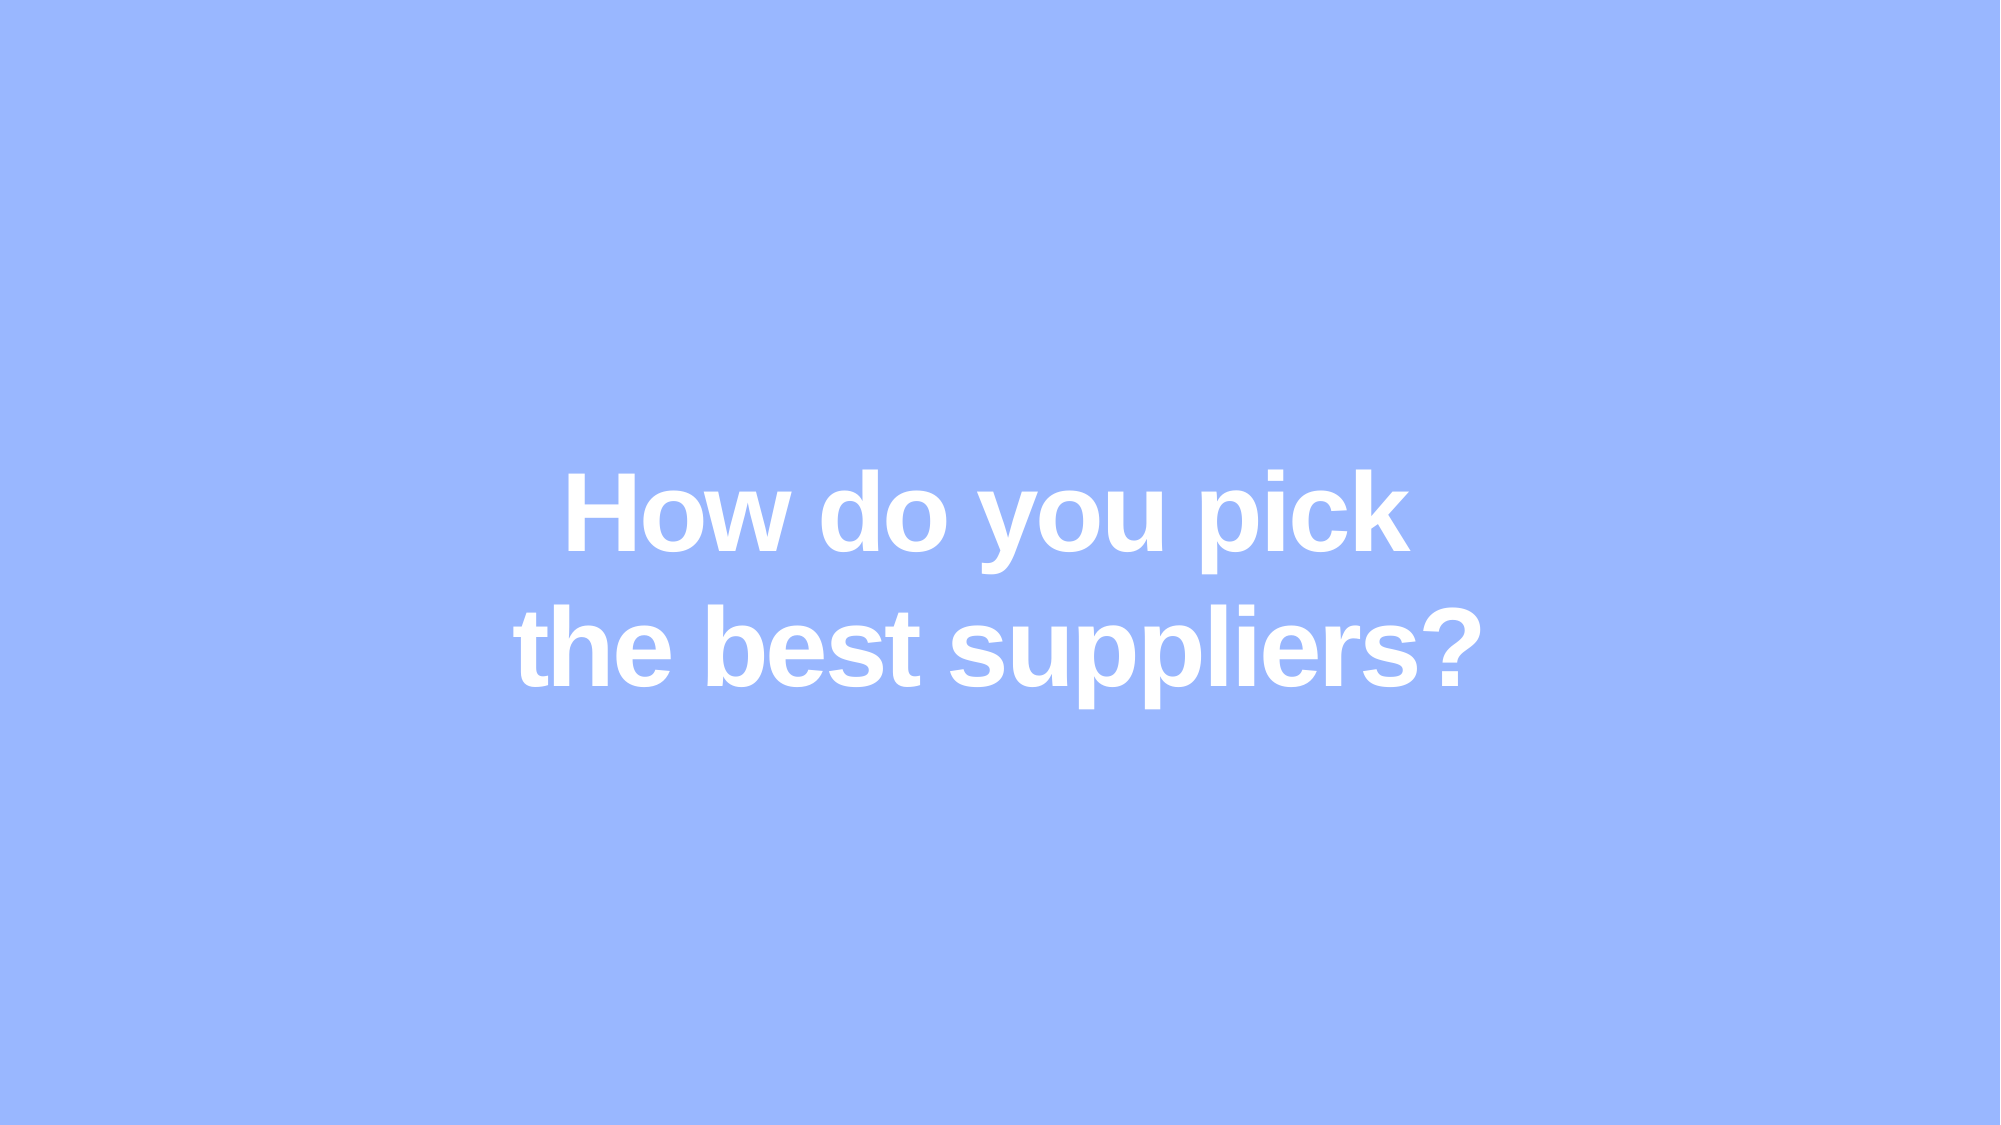

How do you pick
the best suppliers?